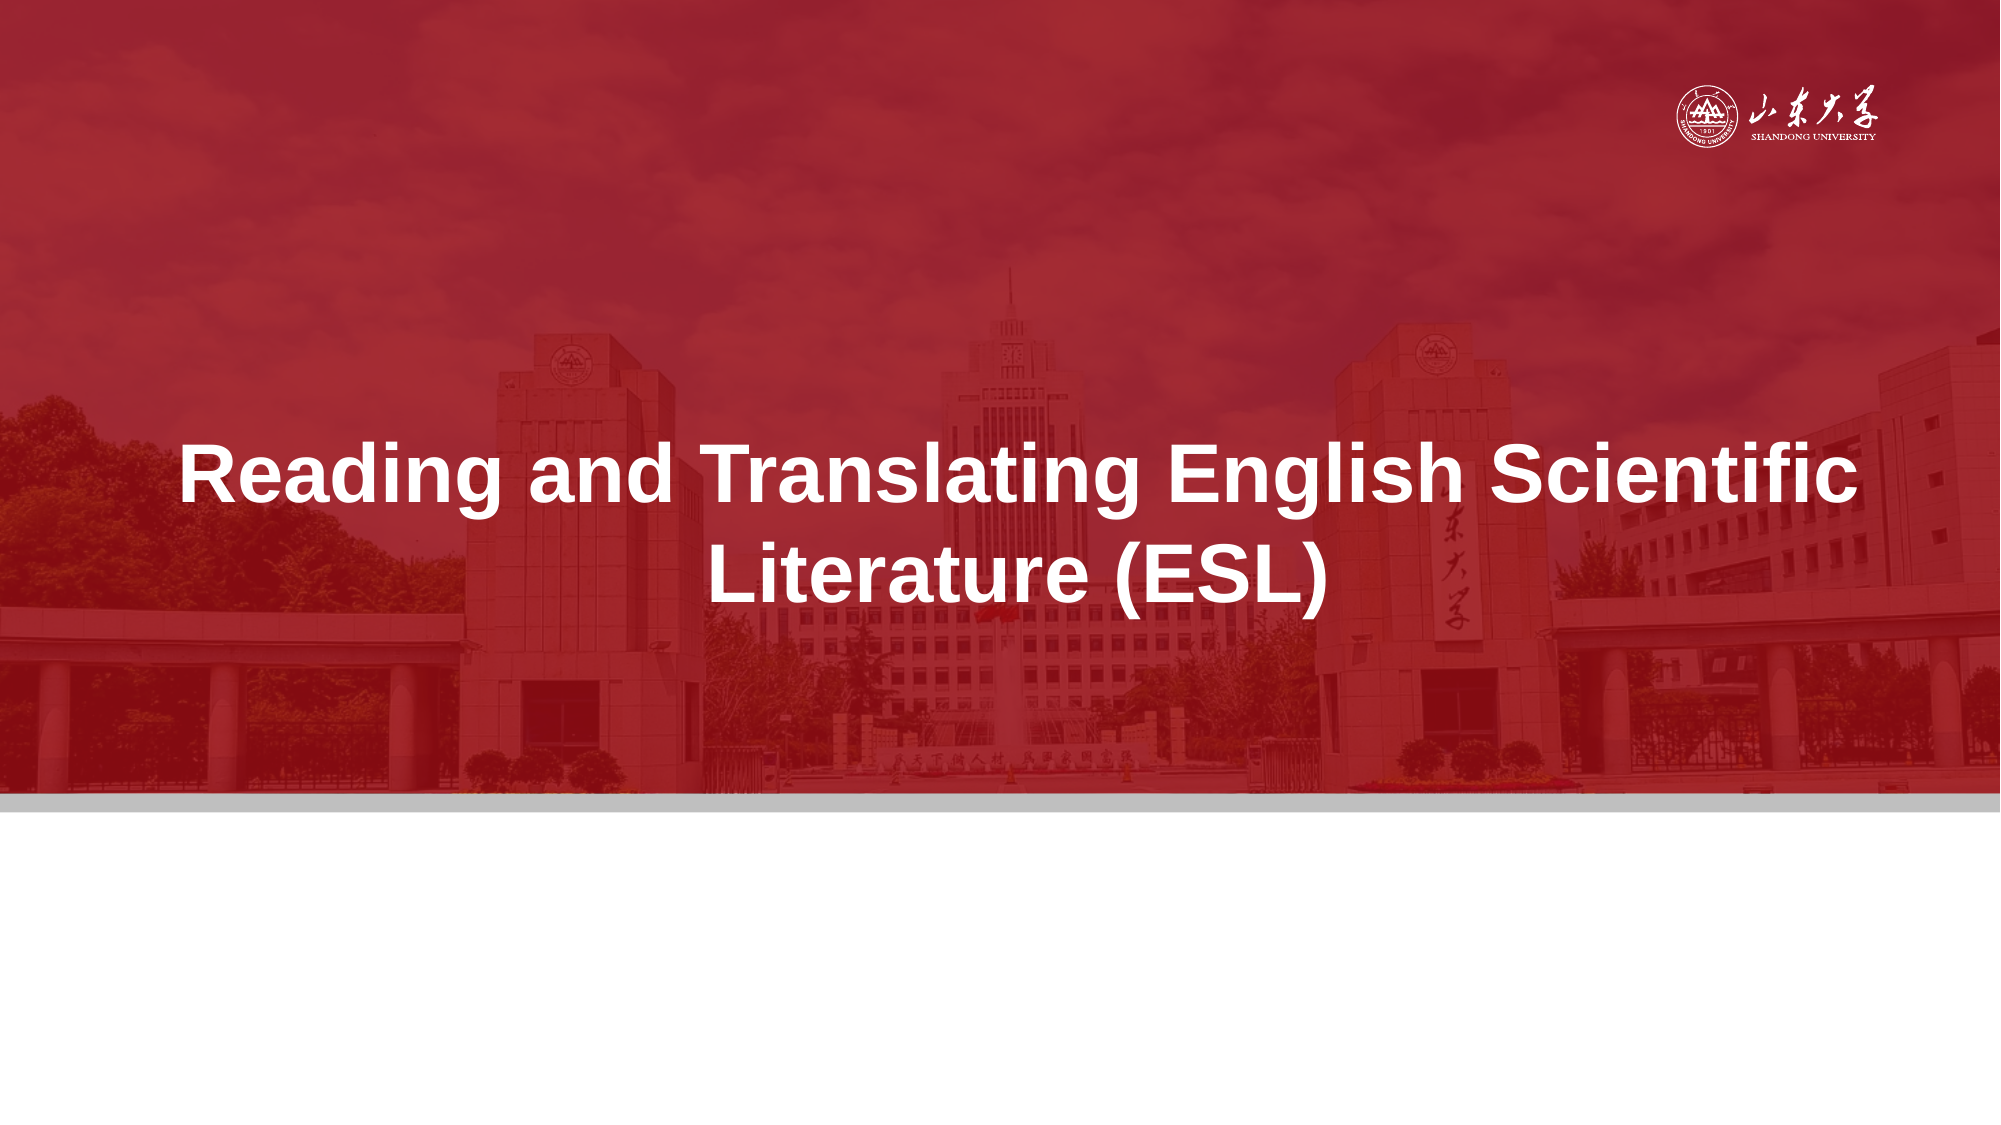

Reading and Translating English Scientific Literature (ESL)